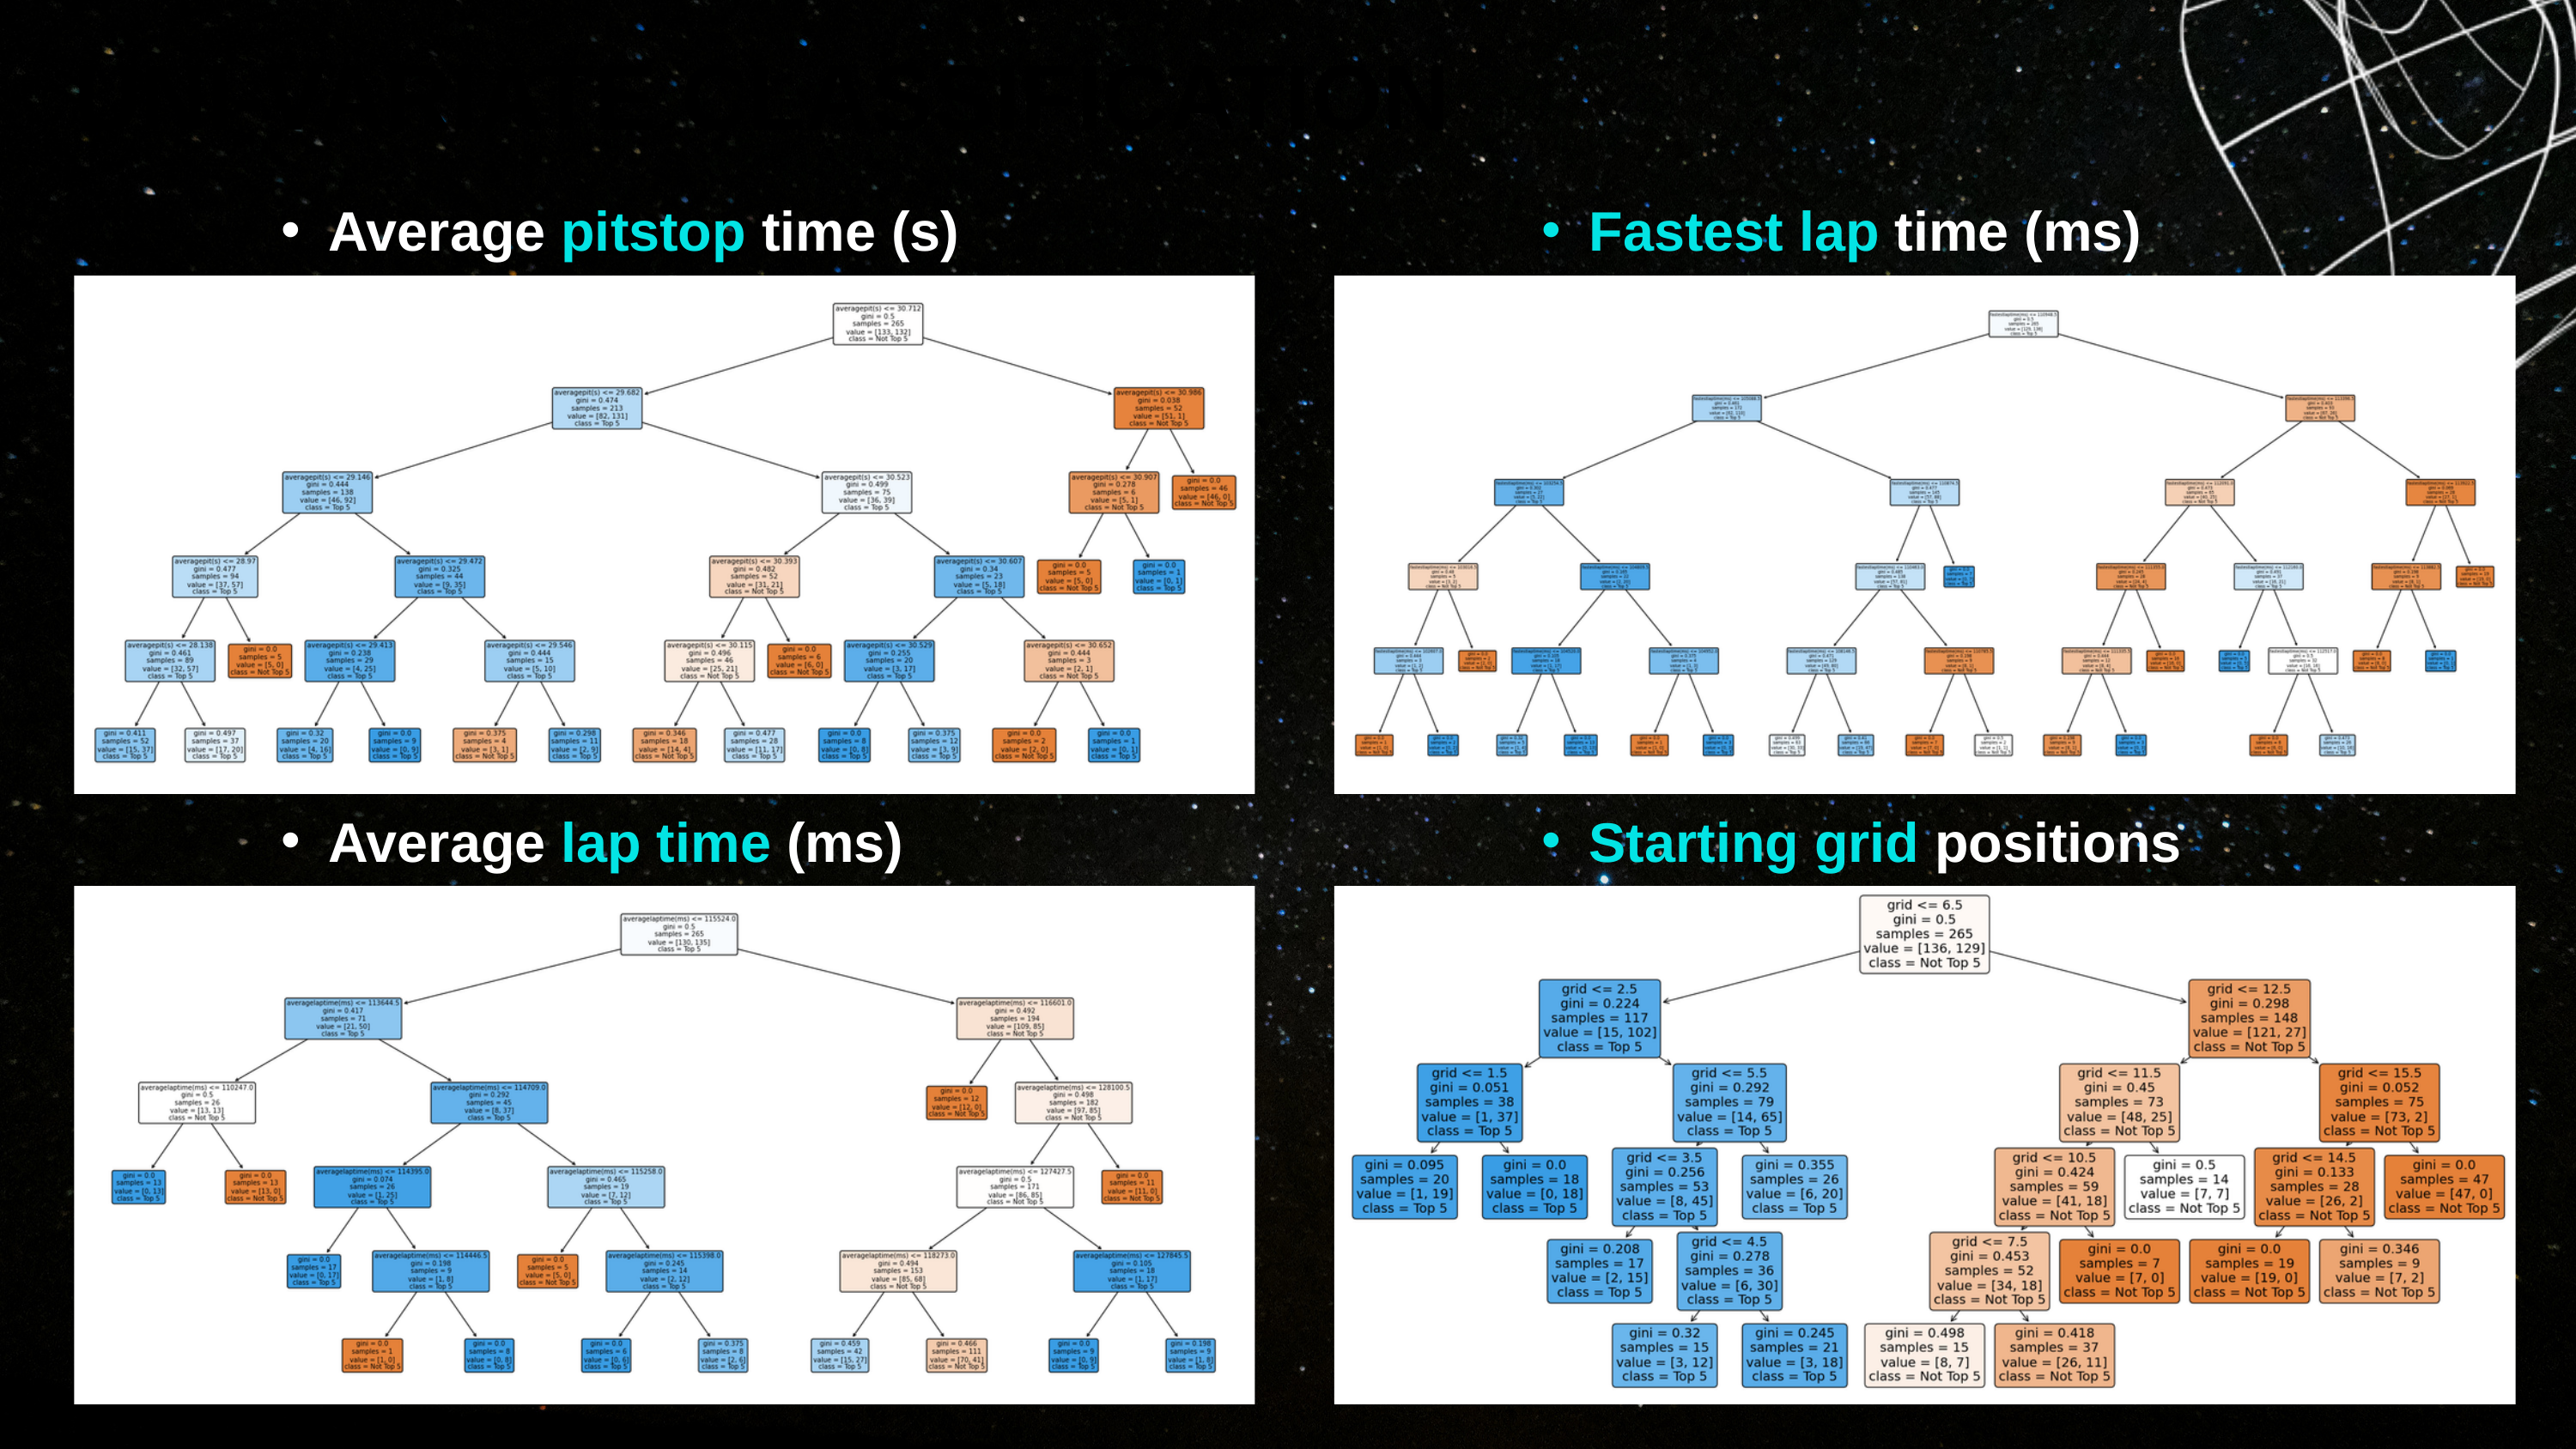

UNI-VARIATE CLASSIFICATION
Average pitstop time (s)
Fastest lap time (ms)

Average lap time (ms)
Starting grid positions